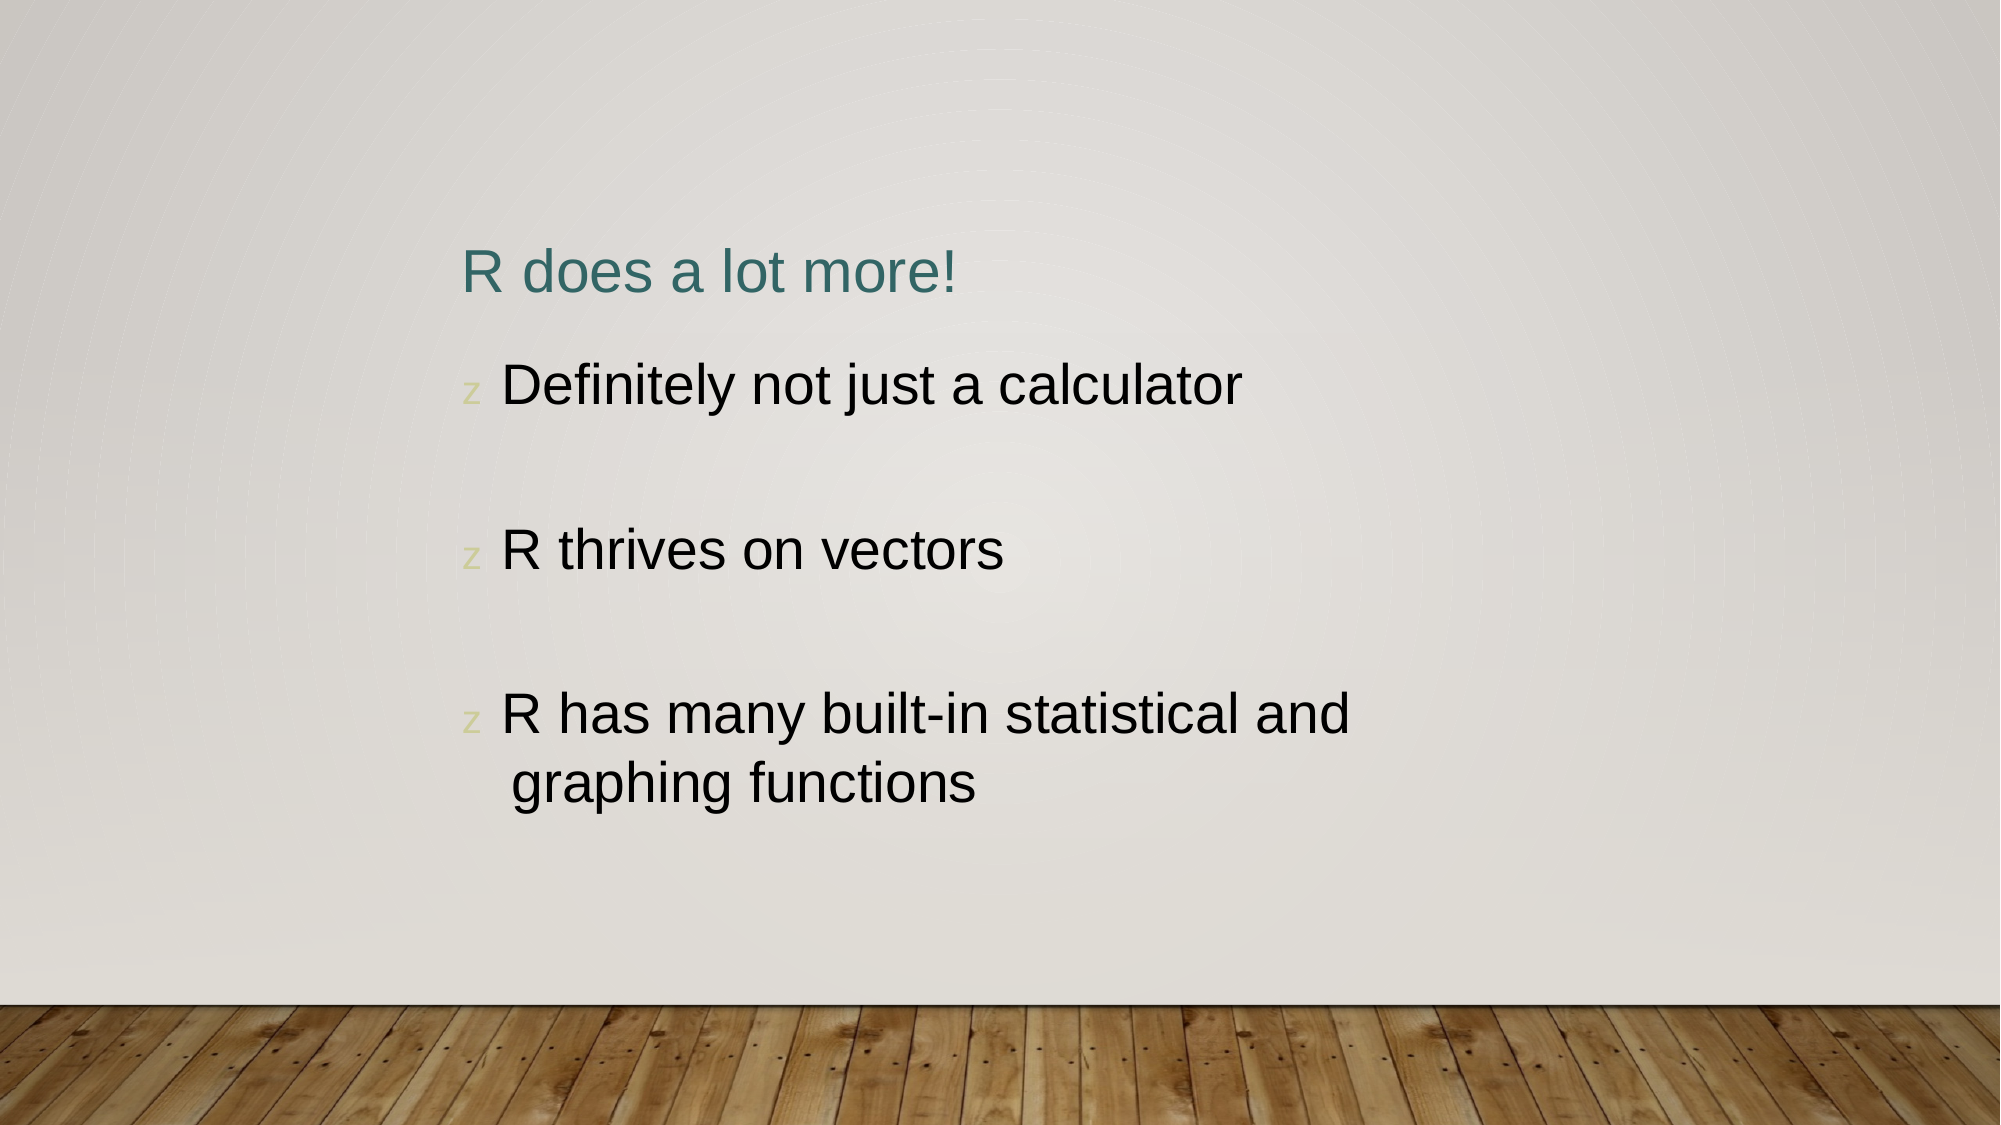

R does a lot more!
z Definitely not just a calculator
z R thrives on vectors
z R has many built-in statistical and
graphing functions